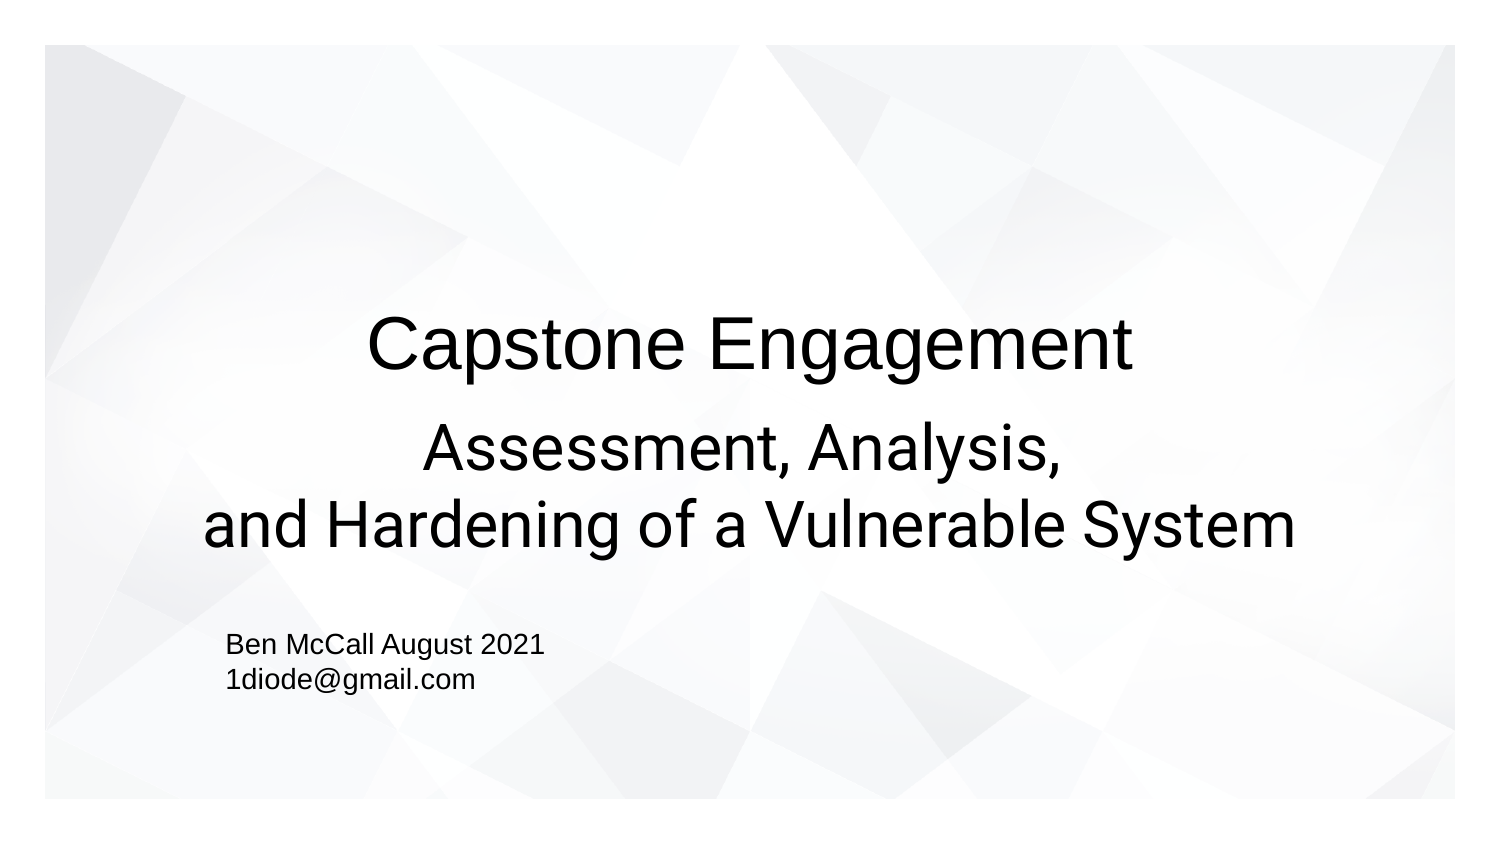

# Capstone Engagement
Assessment, Analysis,
and Hardening of a Vulnerable System
Ben McCall August 2021
1diode@gmail.com